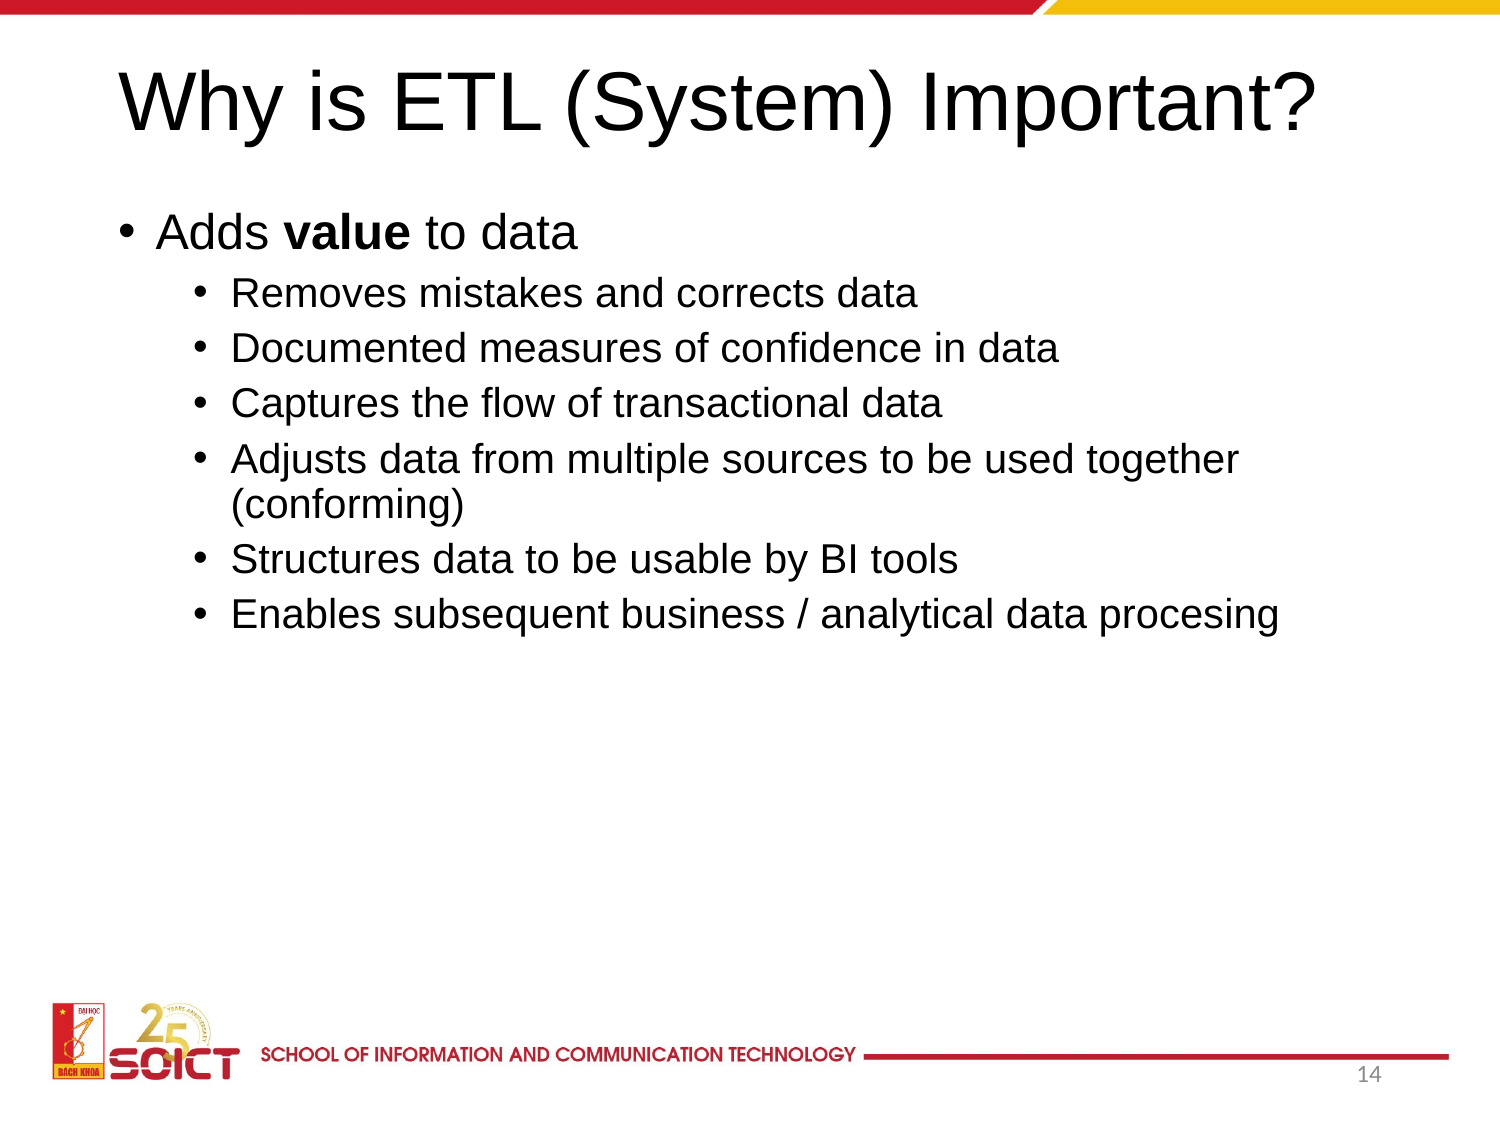

# Why is ETL (System) Important?
Adds value to data
Removes mistakes and corrects data
Documented measures of confidence in data
Captures the flow of transactional data
Adjusts data from multiple sources to be used together (conforming)
Structures data to be usable by BI tools
Enables subsequent business / analytical data procesing

14